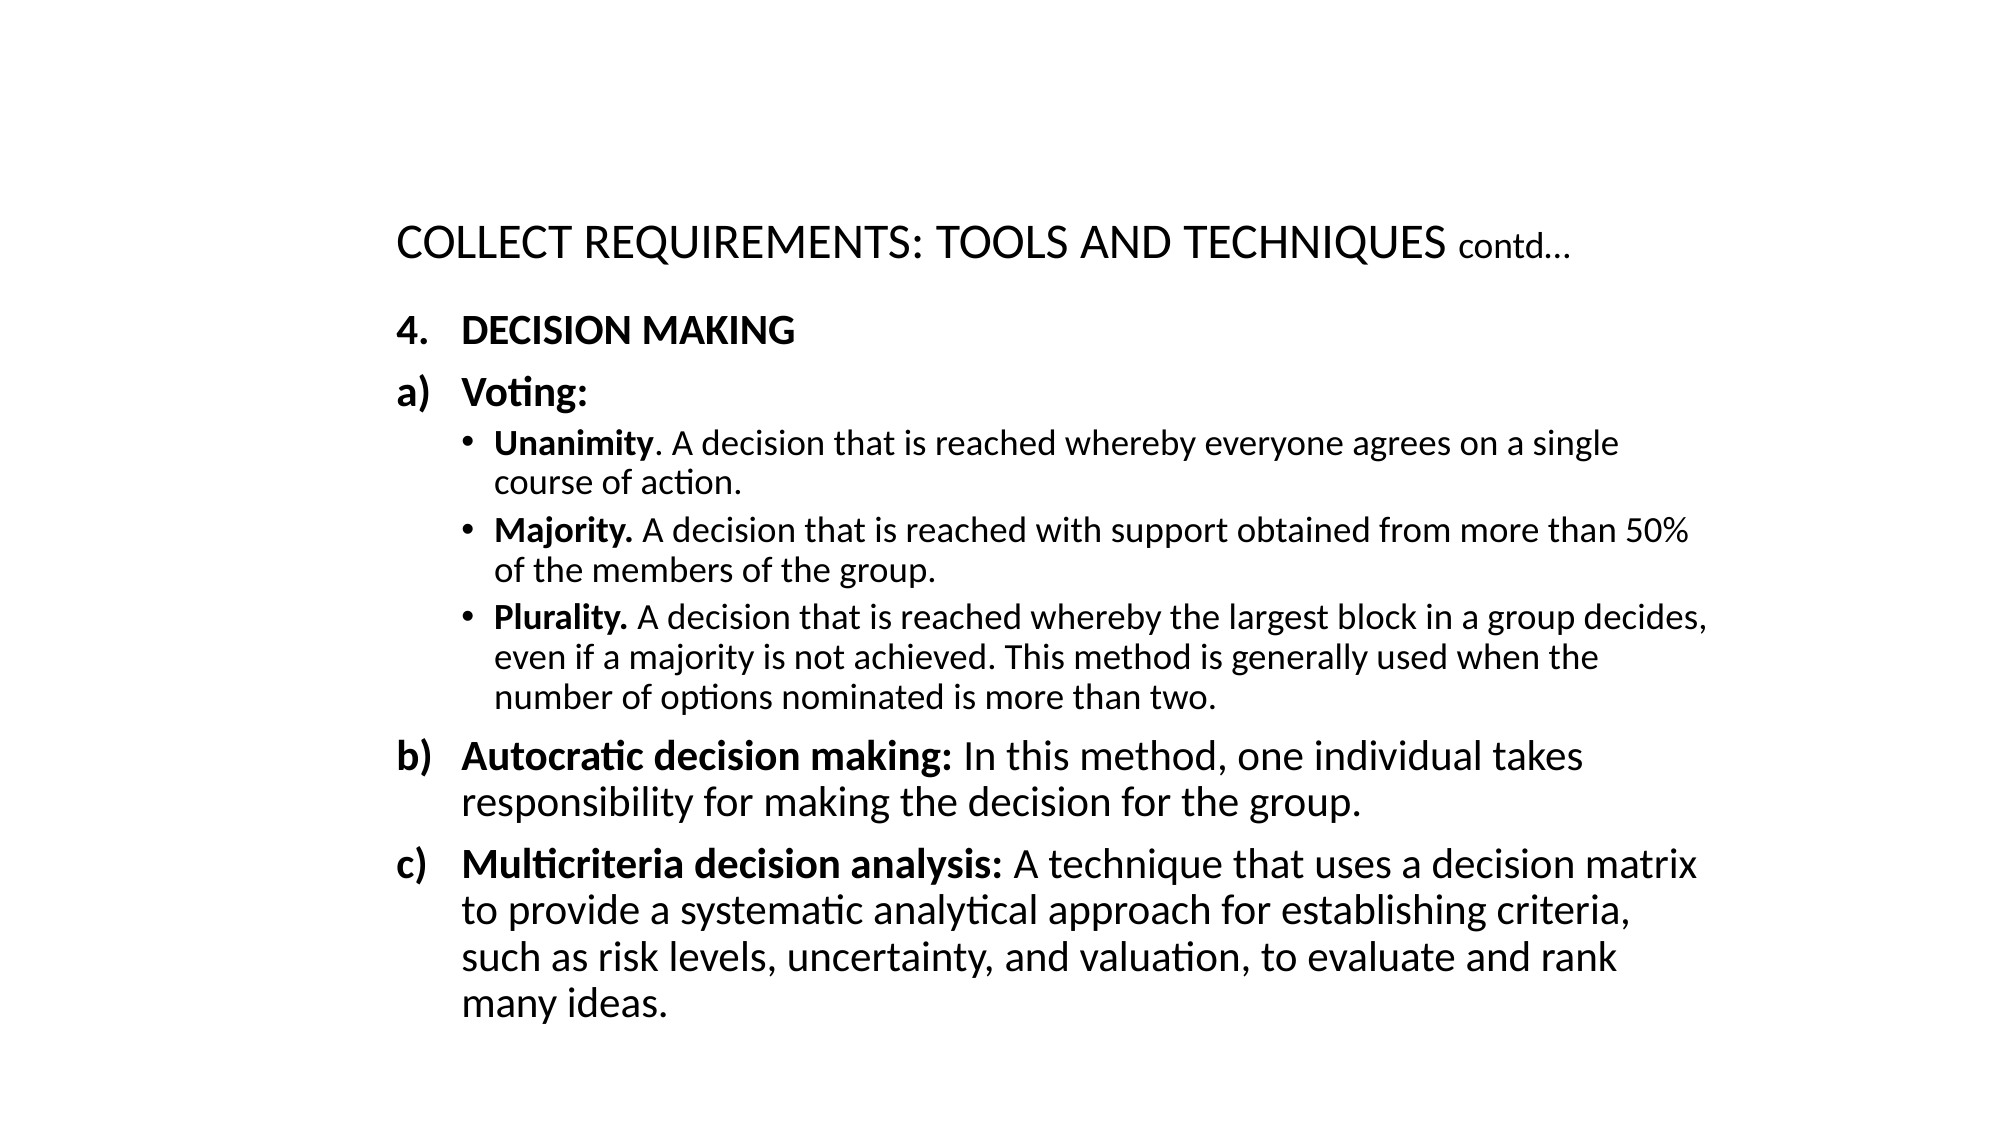

# COLLECT REQUIREMENTS: TOOLS AND TECHNIQUES contd…
DECISION MAKING
Voting:
Unanimity. A decision that is reached whereby everyone agrees on a single course of action.
Majority. A decision that is reached with support obtained from more than 50% of the members of the group.
Plurality. A decision that is reached whereby the largest block in a group decides, even if a majority is not achieved. This method is generally used when the number of options nominated is more than two.
Autocratic decision making: In this method, one individual takes responsibility for making the decision for the group.
Multicriteria decision analysis: A technique that uses a decision matrix to provide a systematic analytical approach for establishing criteria, such as risk levels, uncertainty, and valuation, to evaluate and rank many ideas.
The PMI Registered Education Provider logo is a registered mark of the Project Management Institute, Inc.
This definition is taken from the Glossary of Project Management Institute, A Guide to the Project Management Body of Knowledge, (PMBOK® Guide) – Sixth Edition, Project Management Institute Inc., 2017.